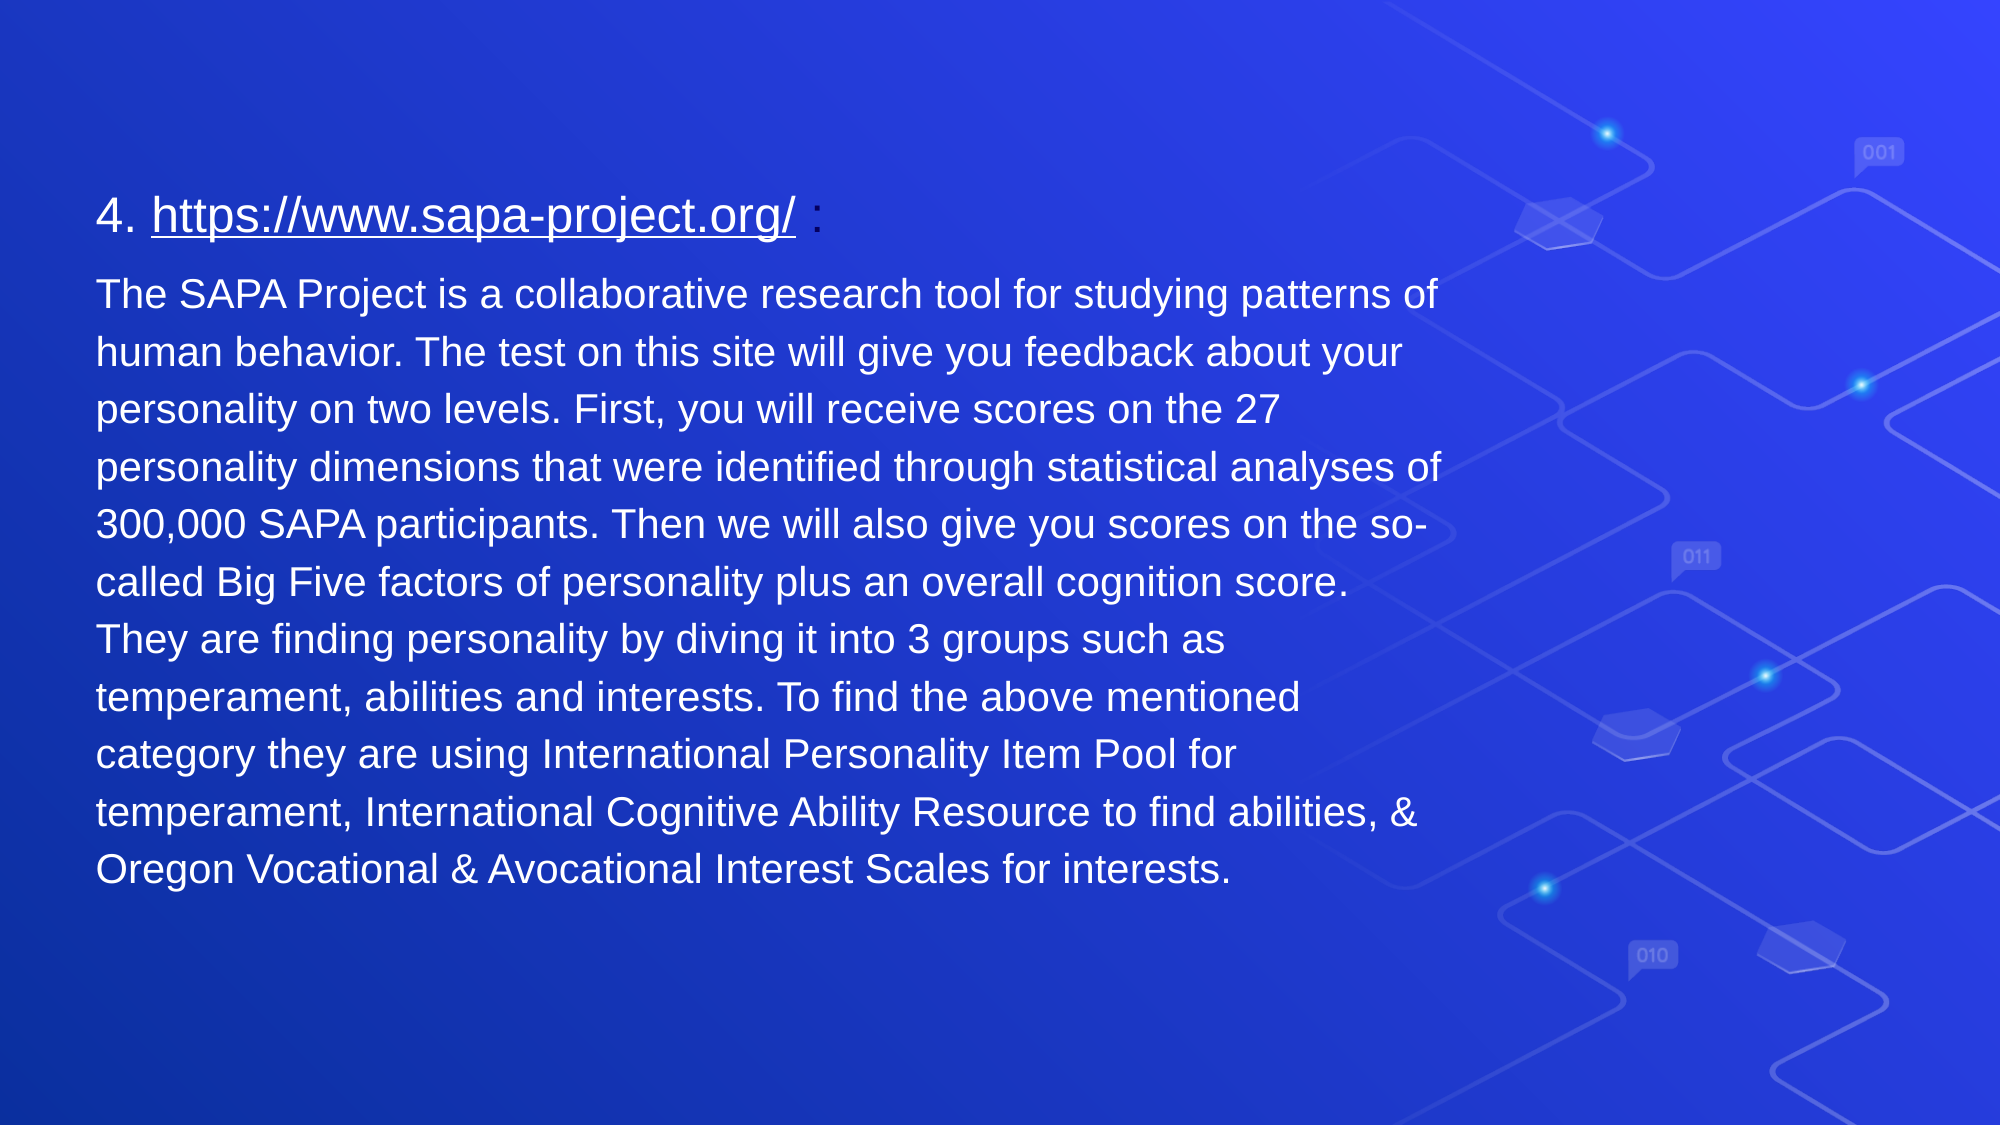

#
4. https://www.sapa-project.org/ :
The SAPA Project is a collaborative research tool for studying patterns of human behavior. The test on this site will give you feedback about your personality on two levels. First, you will receive scores on the 27 personality dimensions that were identified through statistical analyses of 300,000 SAPA participants. Then we will also give you scores on the so-called Big Five factors of personality plus an overall cognition score. They are finding personality by diving it into 3 groups such as temperament, abilities and interests. To find the above mentioned category they are using International Personality Item Pool for temperament, International Cognitive Ability Resource to find abilities, & Oregon Vocational & Avocational Interest Scales for interests.